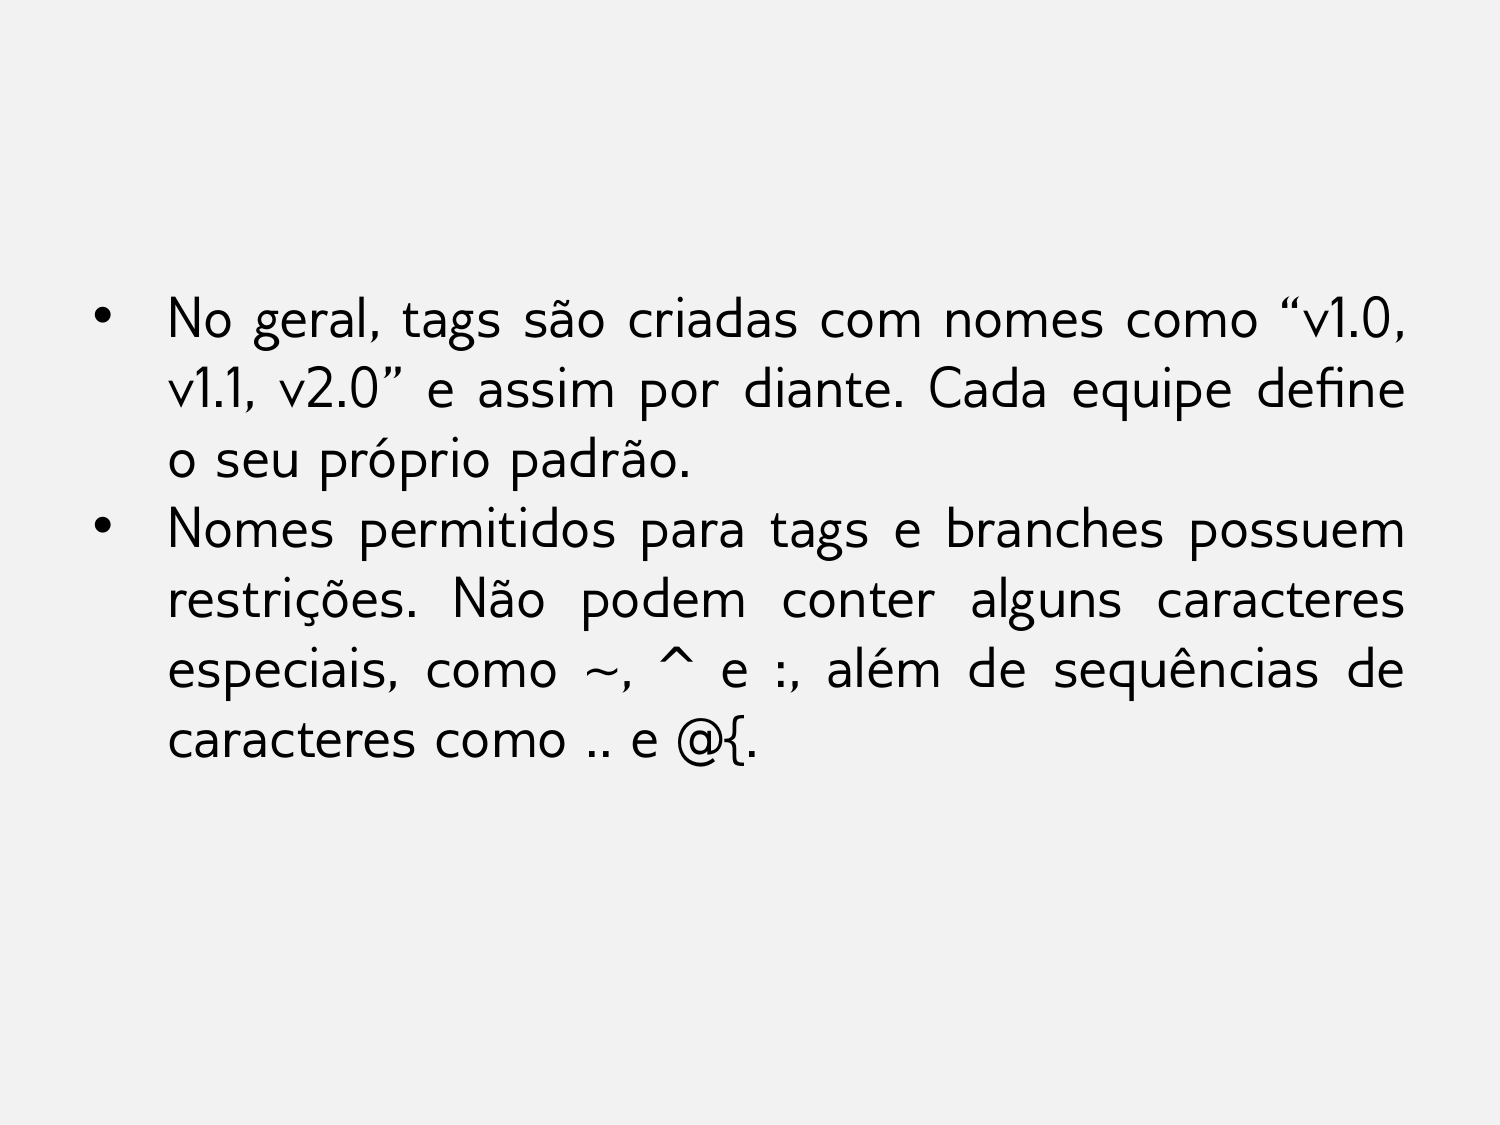

No geral, tags são criadas com nomes como “v1.0, v1.1, v2.0” e assim por diante. Cada equipe define o seu próprio padrão.
Nomes permitidos para tags e branches possuem restrições. Não podem conter alguns caracteres especiais, como ~, ^ e :, além de sequências de caracteres como .. e @{.